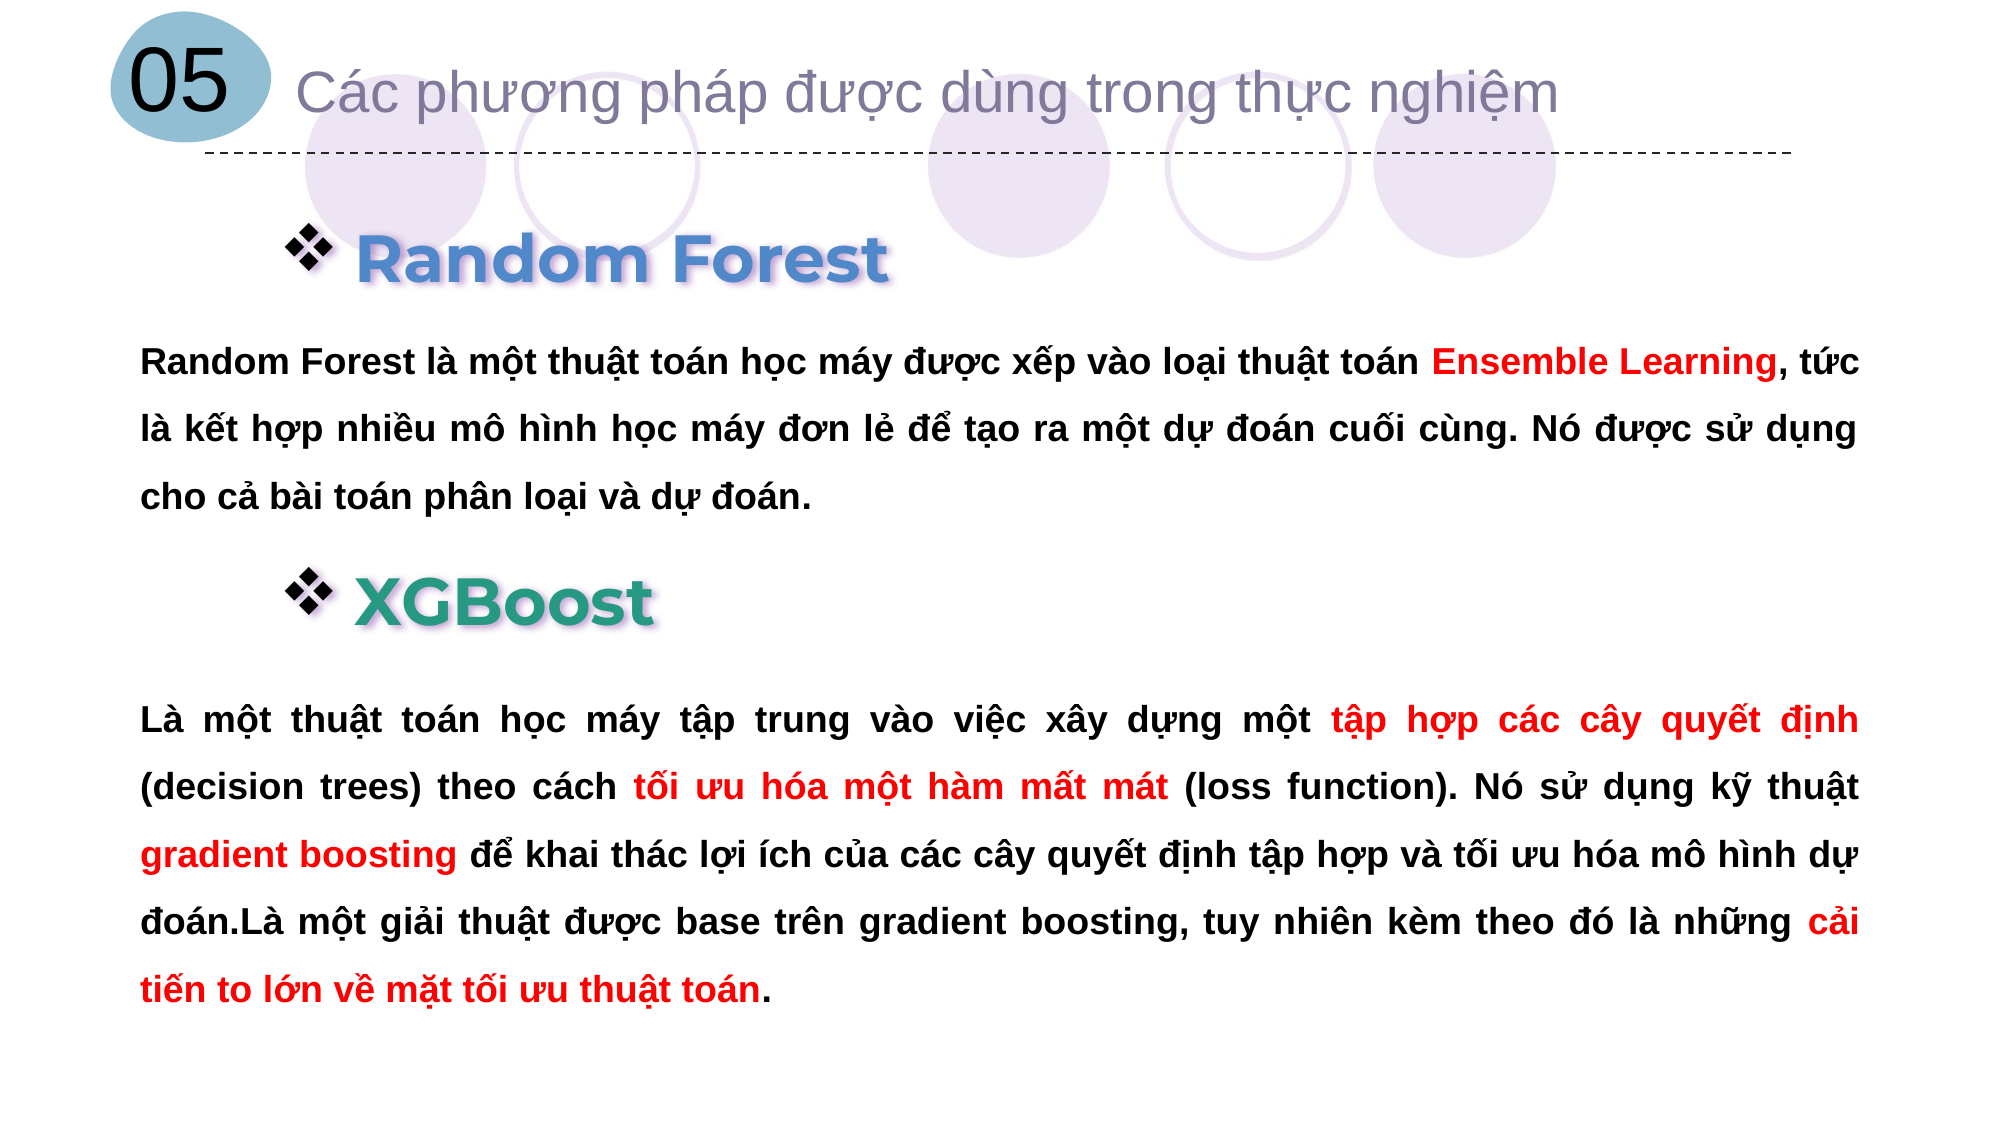

05
Các phương pháp được dùng trong thực nghiệm
Random Forest
Random Forest là một thuật toán học máy được xếp vào loại thuật toán Ensemble Learning, tức là kết hợp nhiều mô hình học máy đơn lẻ để tạo ra một dự đoán cuối cùng. Nó được sử dụng cho cả bài toán phân loại và dự đoán.
XGBoost
Là một thuật toán học máy tập trung vào việc xây dựng một tập hợp các cây quyết định (decision trees) theo cách tối ưu hóa một hàm mất mát (loss function). Nó sử dụng kỹ thuật gradient boosting để khai thác lợi ích của các cây quyết định tập hợp và tối ưu hóa mô hình dự đoán.Là một giải thuật được base trên gradient boosting, tuy nhiên kèm theo đó là những cải tiến to lớn về mặt tối ưu thuật toán.